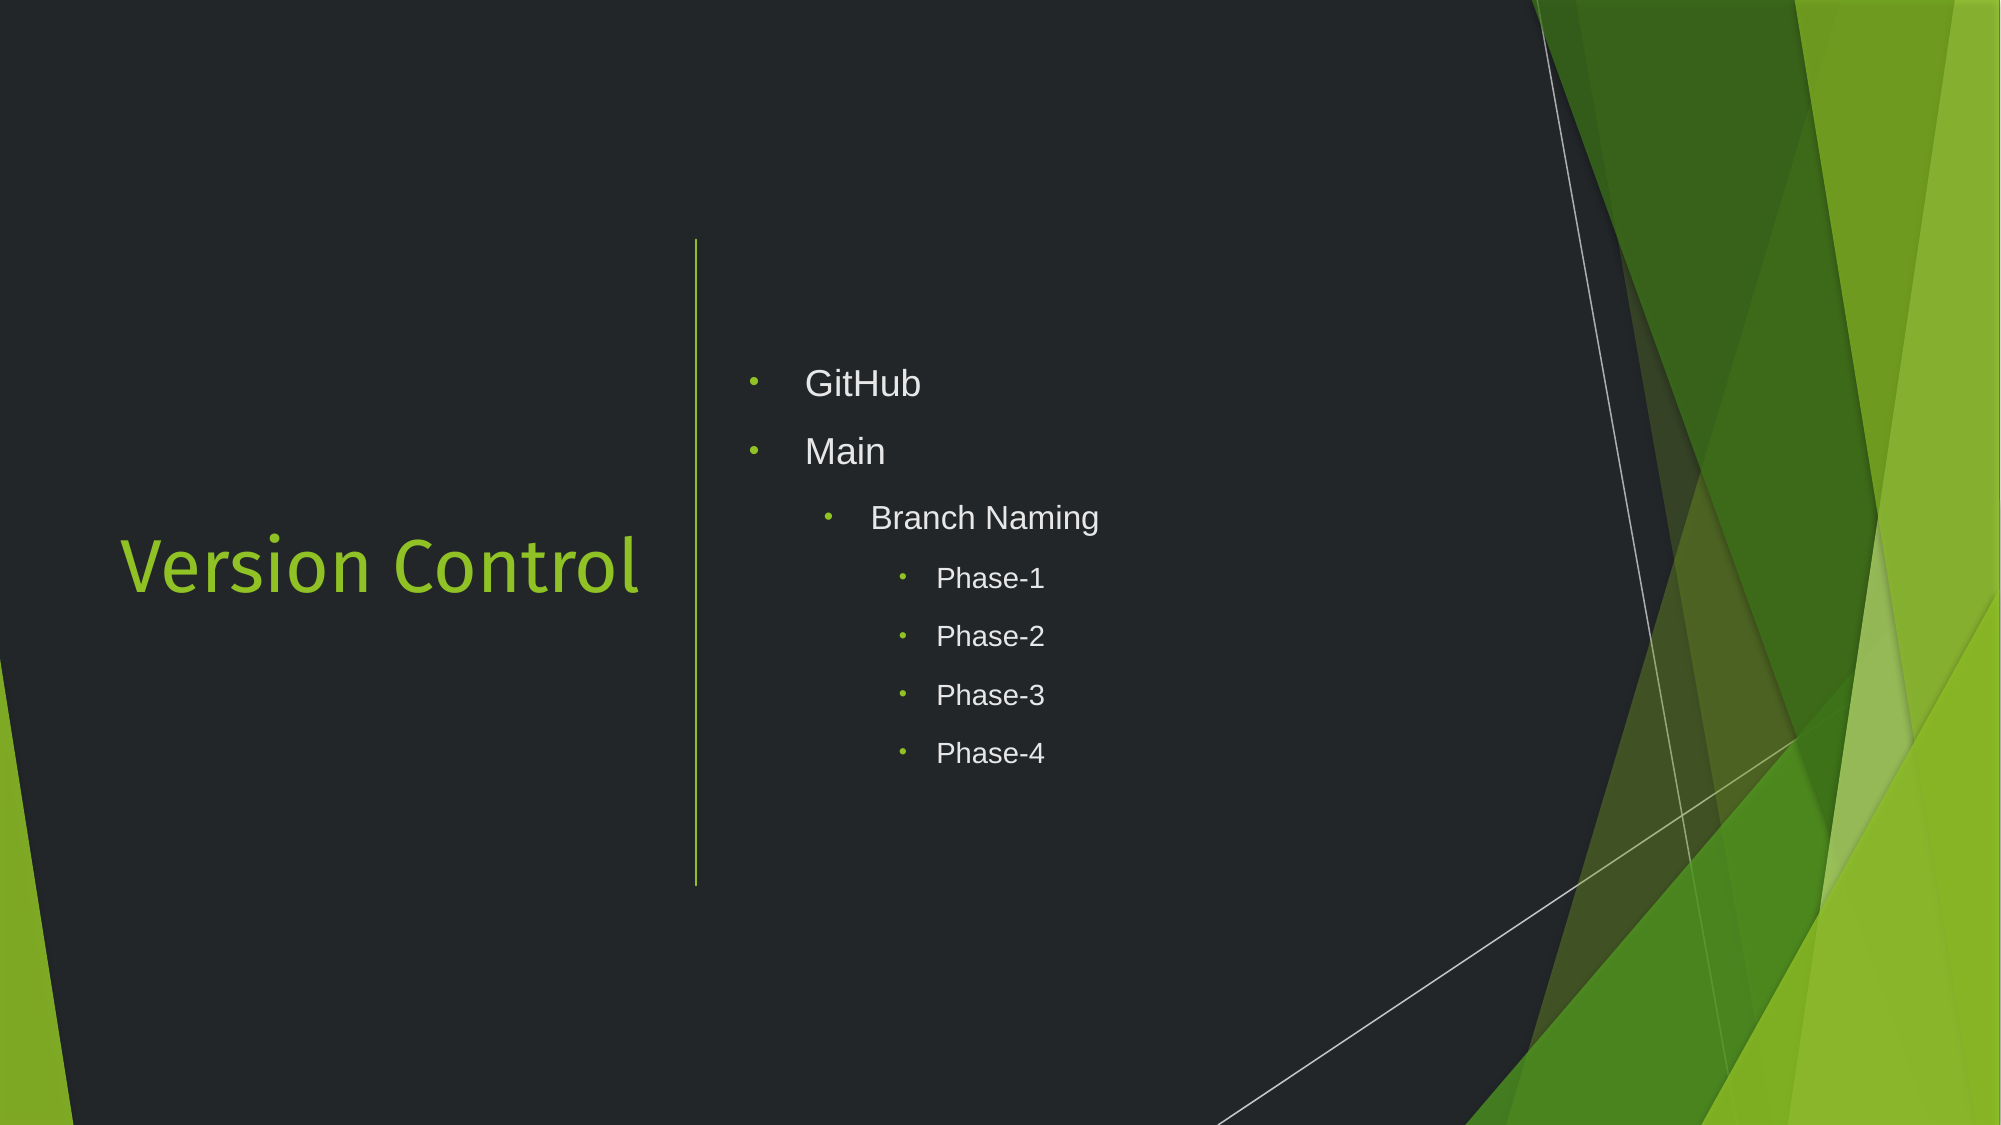

# Version Control
GitHub
Main
Branch Naming
Phase-1
Phase-2
Phase-3
Phase-4